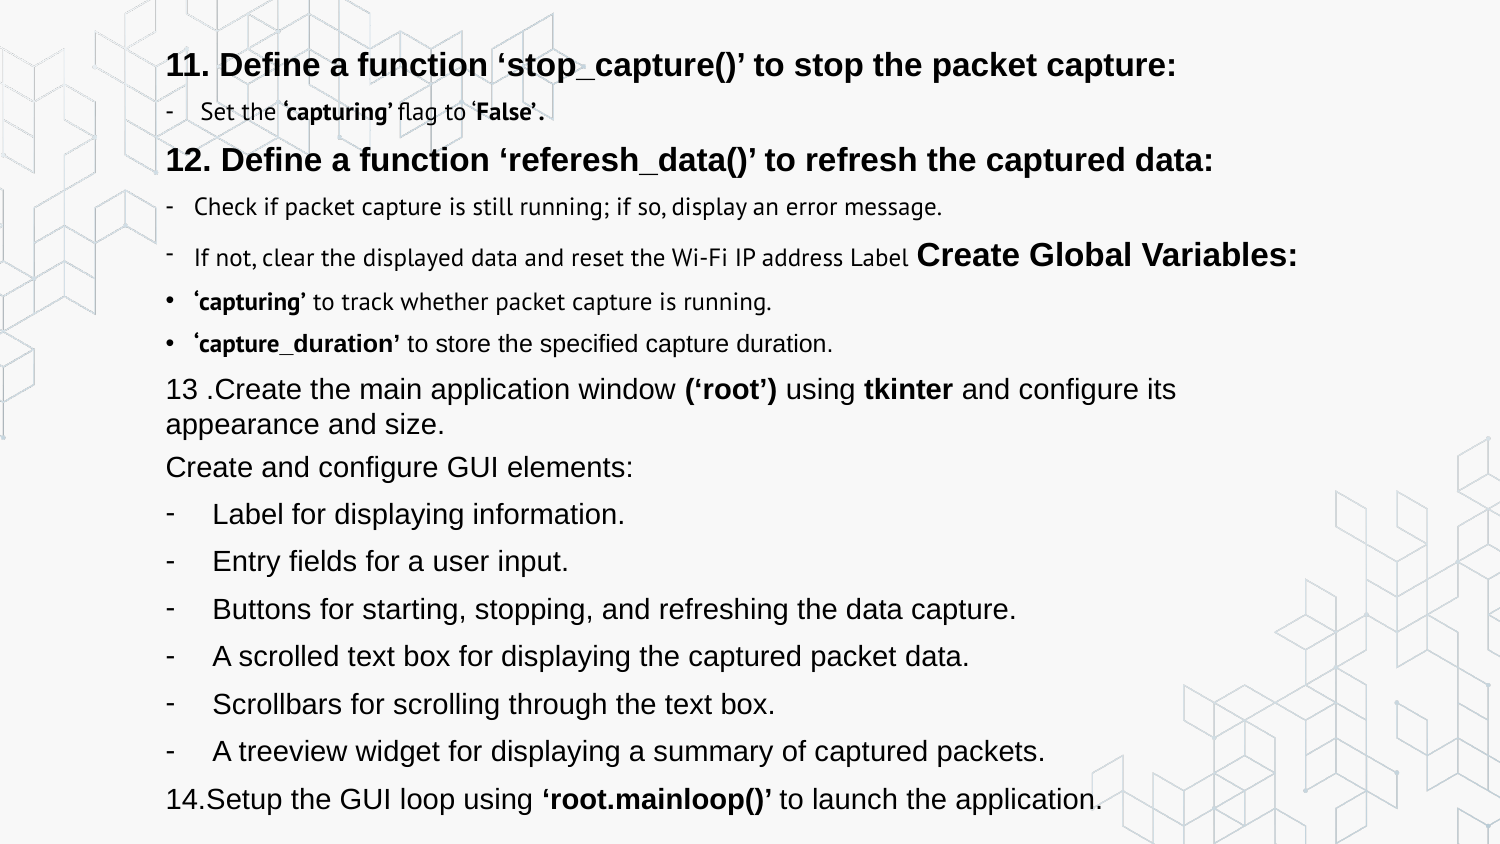

11. Define a function ‘stop_capture()’ to stop the packet capture:
 Set the ‘capturing’ flag to ‘False’ .
12. Define a function ‘referesh_data()’ to refresh the captured data:
Check if packet capture is still running; if so, display an error message.
If not, clear the displayed data and reset the Wi-Fi IP address Label Create Global Variables:
‘capturing’ to track whether packet capture is running.
‘capture_duration’ to store the specified capture duration.
13 .Create the main application window (‘root’) using tkinter and configure its appearance and size.

Create and configure GUI elements:
Label for displaying information.
Entry fields for a user input.
Buttons for starting, stopping, and refreshing the data capture.
A scrolled text box for displaying the captured packet data.
Scrollbars for scrolling through the text box.
A treeview widget for displaying a summary of captured packets.
14.Setup the GUI loop using ‘root.mainloop()’ to launch the application.